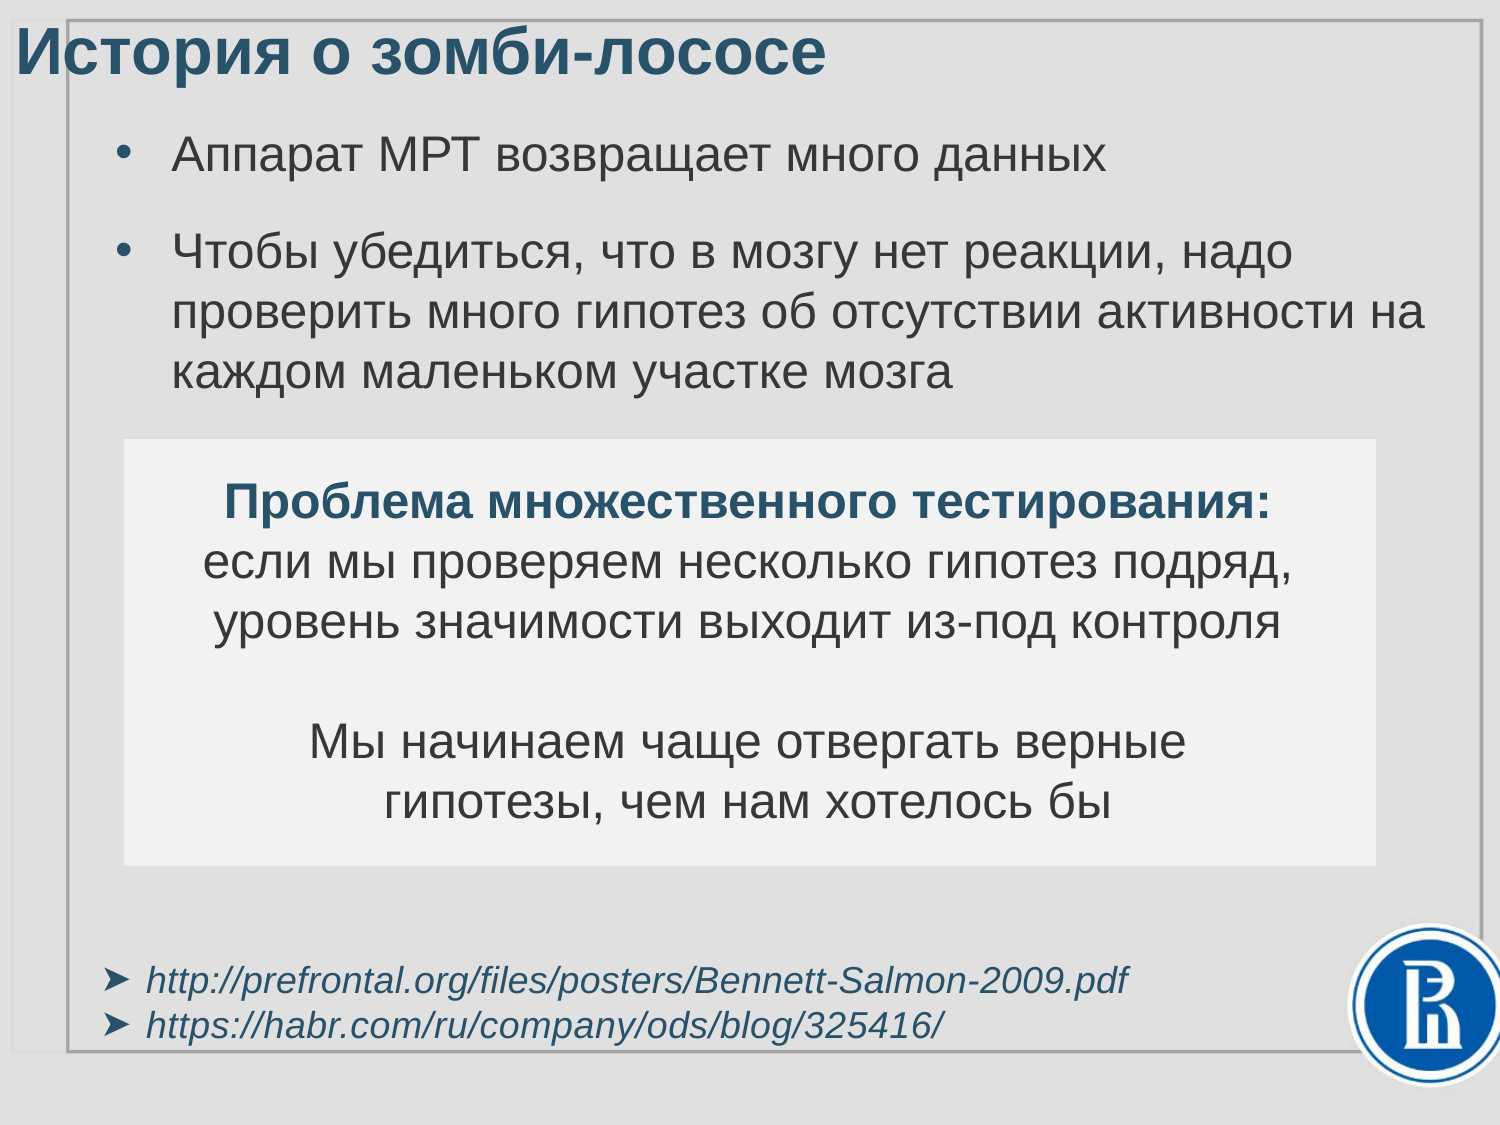

# История о зомби-лососе
Аппарат МРТ возвращает много данных
Чтобы убедиться, что в мозгу нет реакции, надо проверить много гипотез об отсутствии активности на каждом маленьком участке мозга

Проблема множественного тестирования:
если мы проверяем несколько гипотез подряд, уровень значимости выходит из-под контроля

Мы начинаем чаще отвергать верные гипотезы, чем нам хотелось бы
http://prefrontal.org/files/posters/Bennett-Salmon-2009.pdf
https://habr.com/ru/company/ods/blog/325416/